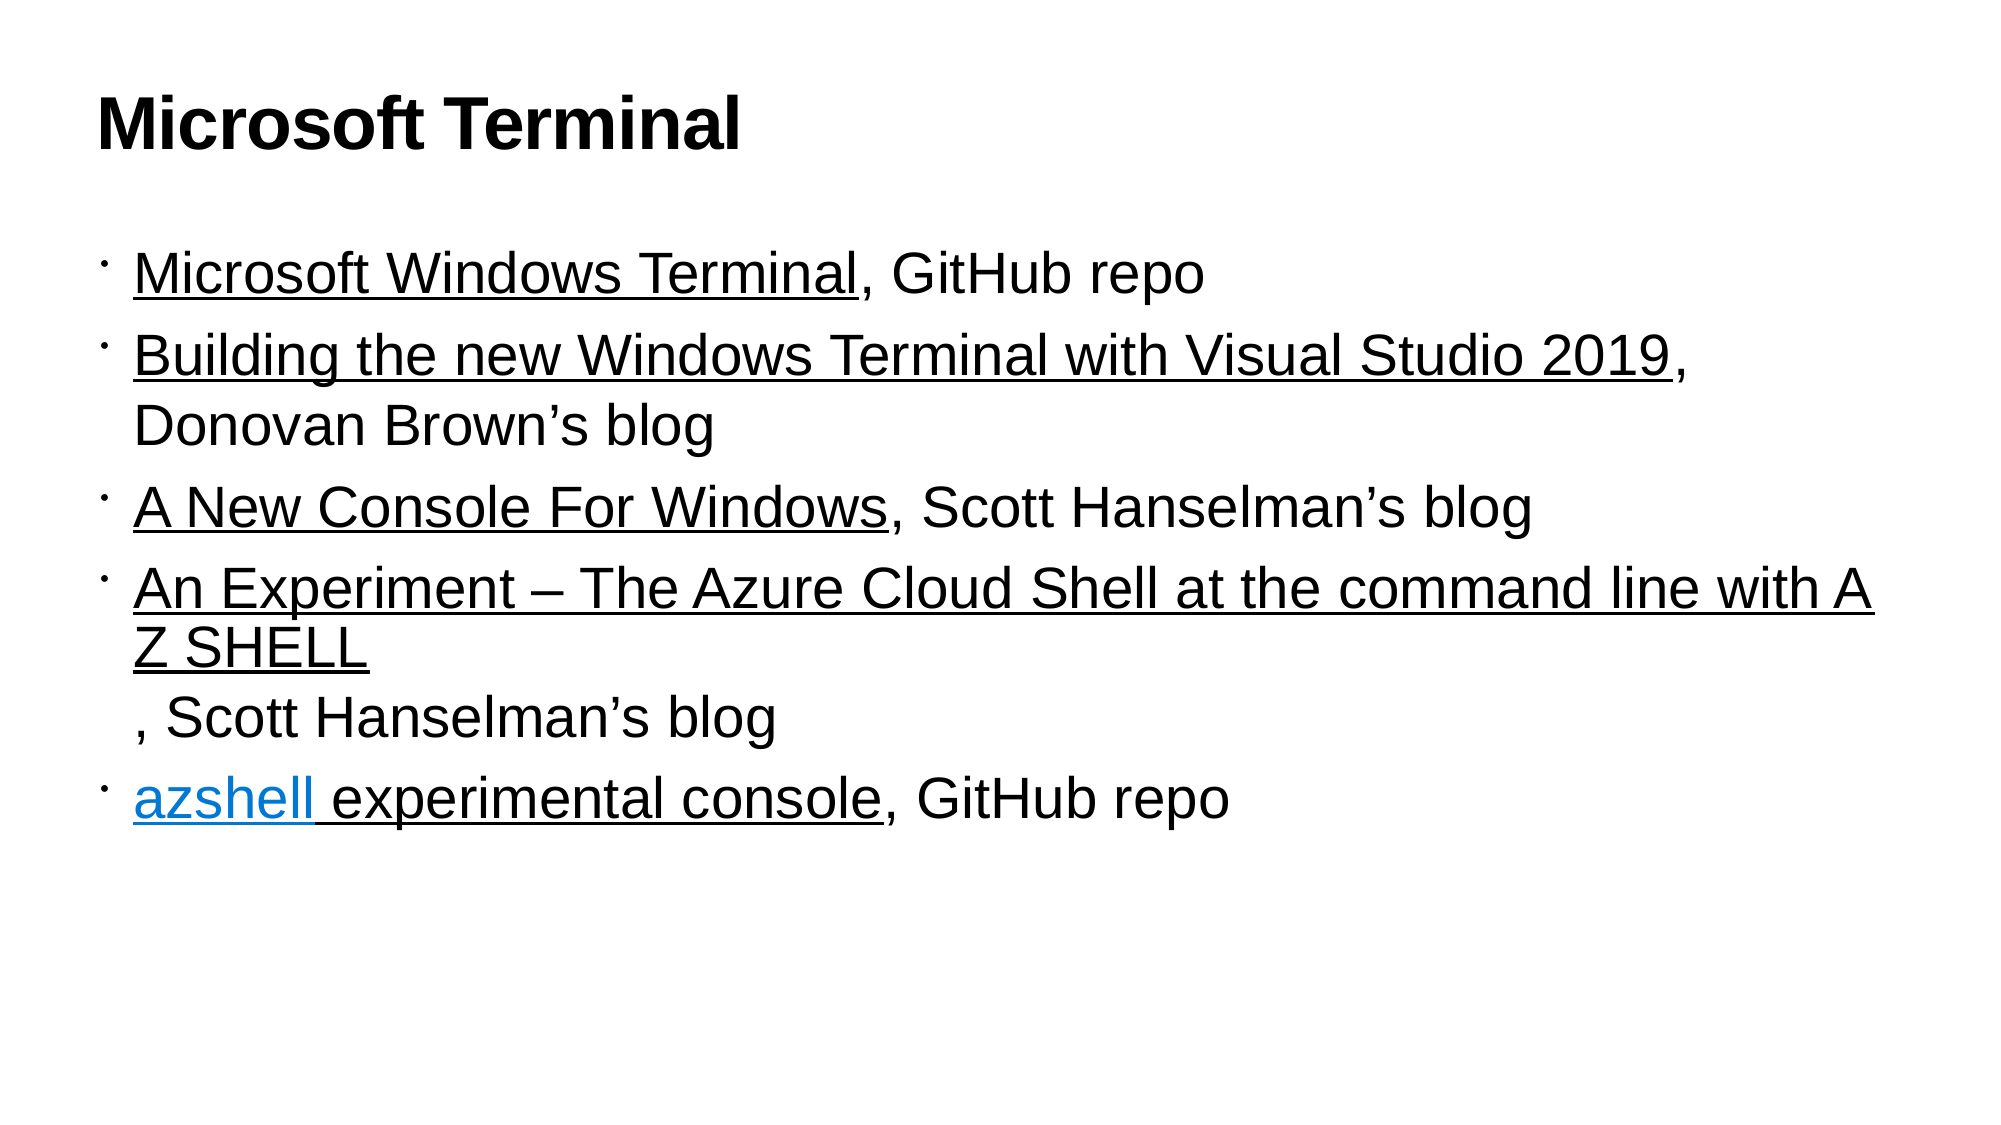

# Microsoft Terminal
Microsoft Windows Terminal, GitHub repo
Building the new Windows Terminal with Visual Studio 2019, Donovan Brown’s blog
A New Console For Windows, Scott Hanselman’s blog
An Experiment – The Azure Cloud Shell at the command line with AZ SHELL, Scott Hanselman’s blog
azshell experimental console, GitHub repo